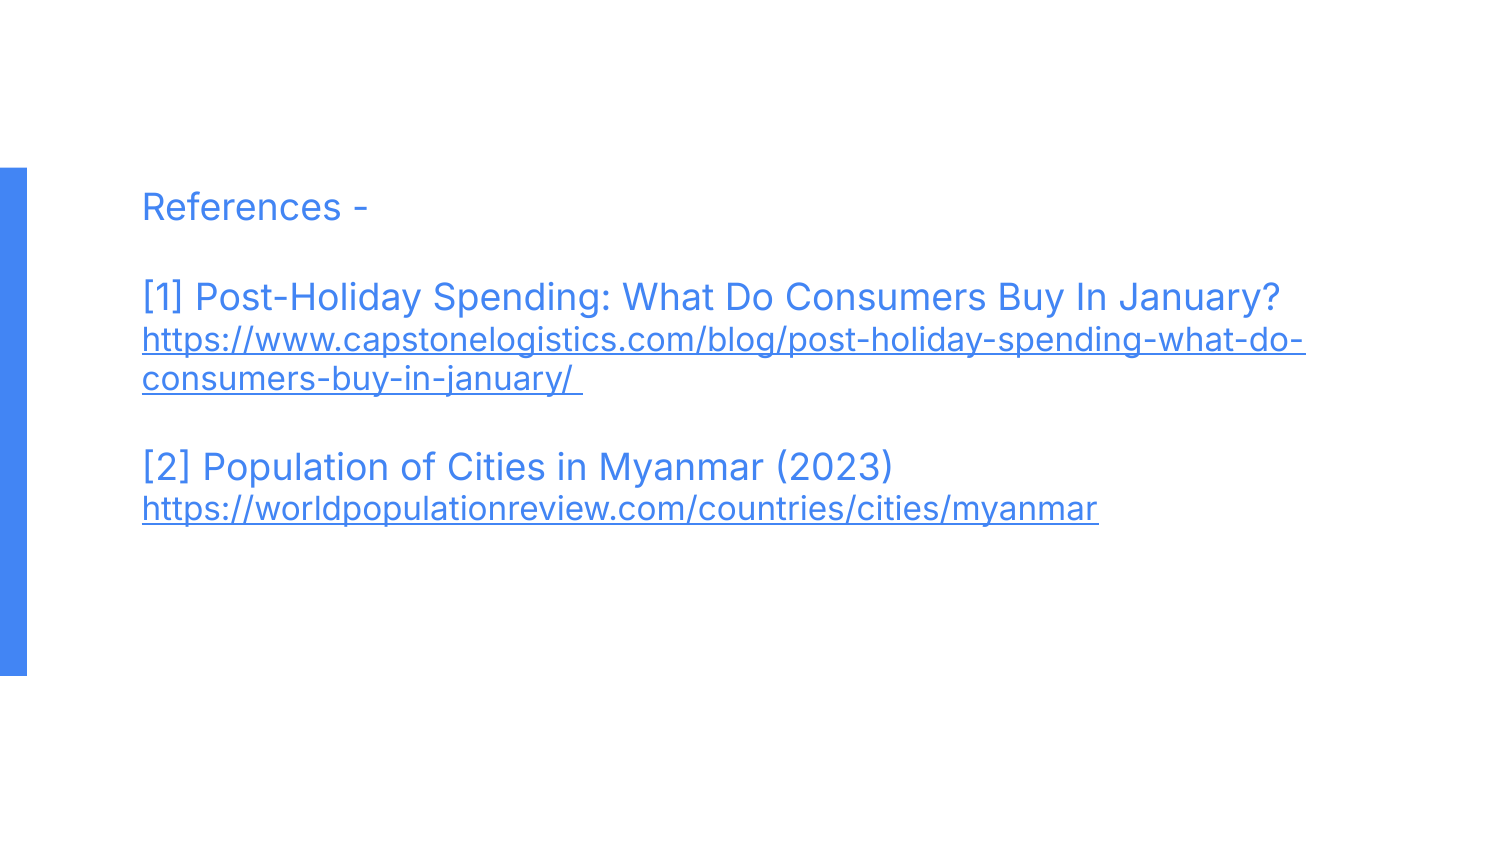

References -

[1] Post-Holiday Spending: What Do Consumers Buy In January?
https://www.capstonelogistics.com/blog/post-holiday-spending-what-do-consumers-buy-in-january/

[2] Population of Cities in Myanmar (2023)
https://worldpopulationreview.com/countries/cities/myanmar